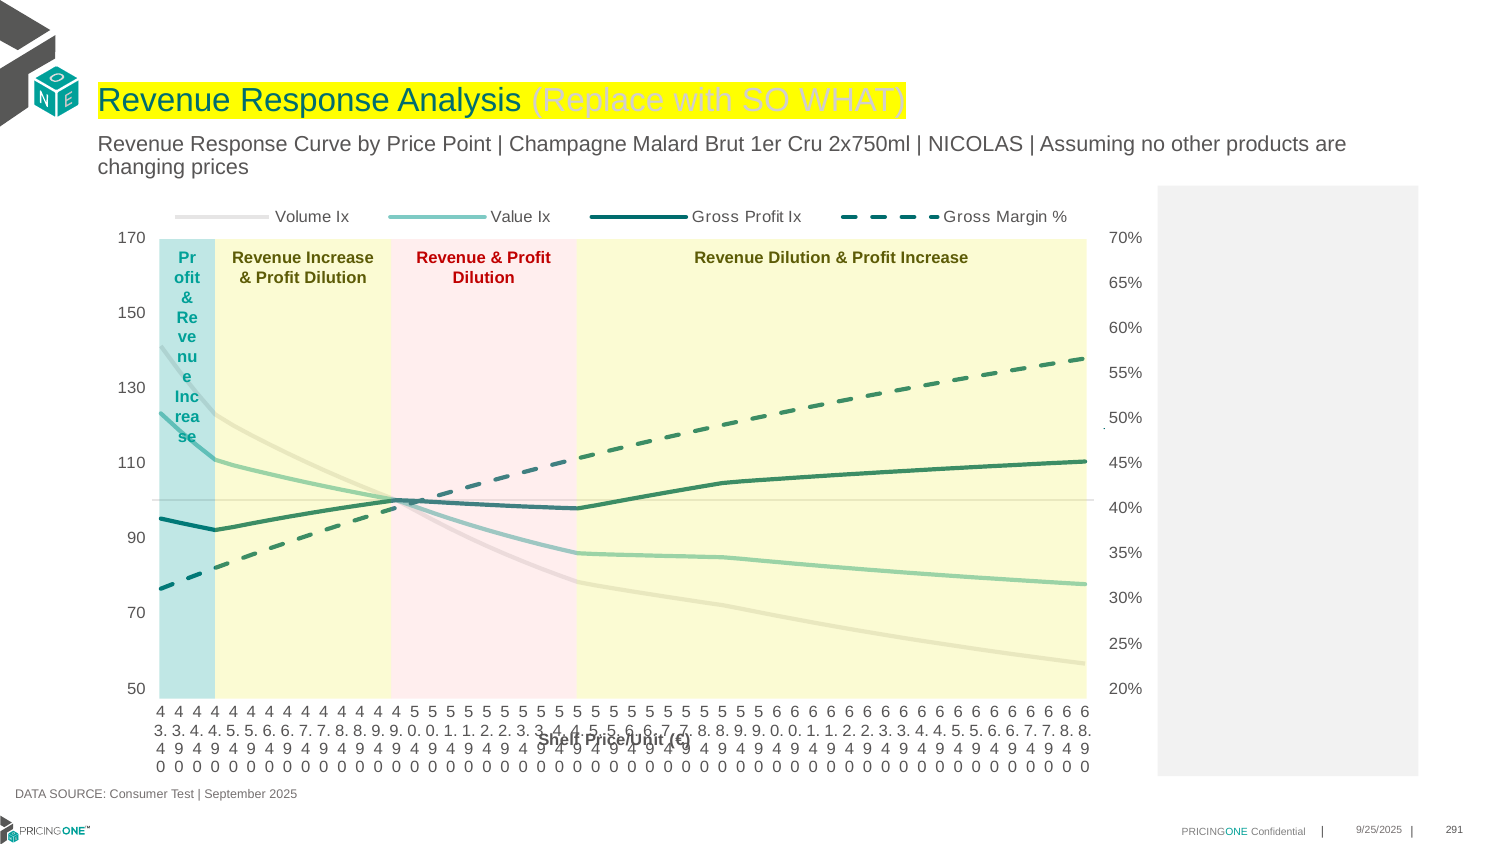

# Revenue Response Analysis (Replace with SO WHAT)

Revenue Response Curve by Price Point | Champagne Malard Brut 1er Cru 2x750ml | NICOLAS | Assuming no other products are changing prices

### Chart:

| Category | Volume Ix | Value Ix | Gross Profit Ix | Gross Margin % |
|---|---|---|---|---|
| 43.40 | 141.00964561676287 | 123.09487307312605 | 95.0896708417649 | 0.3101382488479264 |
| 43.90 | 134.4590234066431 | 118.6699796563436 | 94.04047929642975 | 0.317995444191344 |
| 44.40 | 128.4067995693271 | 114.56662696427897 | 93.02416441745842 | 0.3256756756756758 |
| 44.90 | 122.80696845683808 | 110.75708467244401 | 92.04369980532552 | 0.33318485523385294 |
| 45.40 | 119.86513206566671 | 109.2766858554793 | 92.84142994665369 | 0.34052863436123354 |
| 45.90 | 117.2951648936751 | 108.08329576359255 | 93.78911982480236 | 0.34771241830065364 |
| 46.40 | 114.82736570344689 | 106.93514746808117 | 94.69230658711106 | 0.3547413793103449 |
| 46.90 | 112.45631670242827 | 105.83009377198532 | 95.55406469304529 | 0.36162046908315576 |
| 47.40 | 110.17695384411404 | 104.76611702744106 | 96.37723517626408 | 0.3683544303797469 |
| 47.90 | 107.98454251884905 | 103.74132251639485 | 97.16444807808267 | 0.3749478079331942 |
| 48.40 | 105.8746545622412 | 102.75393174388927 | 97.91814244584035 | 0.3814049586776859 |
| 48.90 | 103.84314658511111 | 101.80227573222172 | 98.64058413094729 | 0.38773006134969334 |
| 49.40 | 101.88613961178639 | 100.8847883880087 | 99.33388160547914 | 0.393927125506073 |
| 49.90 | 100.0 | 100.0 | 100.0 | 0.4 |
| 50.40 | 97.37217118318974 | 98.32329779335038 | 99.81135382805928 | 0.405952380952381 |
| 50.90 | 94.78601299110511 | 96.63786895716832 | 99.53481123715251 | 0.4117878192534382 |
| 51.40 | 92.3282255350478 | 95.03479418152573 | 99.26671943798218 | 0.4175097276264591 |
| 51.90 | 89.99241365702247 | 93.51109236224362 | 99.00968957455986 | 0.423121387283237 |
| 52.40 | 87.77253556409738 | 92.06391530701524 | 98.76608961771683 | 0.4286259541984734 |
| 52.90 | 85.66280149419285 | 90.69045577466383 | 98.5379720594523 | 0.43402646502835546 |
| 53.40 | 83.65760801760193 | 89.38788809421078 | 98.32702826116937 | 0.4393258426966292 |
| 53.90 | 81.75150235233023 | 88.15333763434629 | 98.13456895600359 | 0.4445269016697588 |
| 54.40 | 79.93916971808471 | 86.9838734959805 | 97.96152762045851 | 0.4496323529411766 |
| 54.90 | 78.21543661353265 | 85.87651811933095 | 97.80848185740352 | 0.4546448087431695 |
| 55.40 | 77.3136216183424 | 85.64875549329646 | 98.61747527069127 | 0.4595667870036102 |
| 55.90 | 76.51465949421647 | 85.51849637219038 | 99.5150581397725 | 0.46440071556350626 |
| 56.40 | 75.73278862618609 | 85.3917760514256 | 100.39526989222864 | 0.4691489361702128 |
| 56.90 | 74.96748955742778 | 85.26850721551328 | 101.25869331003278 | 0.47381370826010555 |
| 57.40 | 74.21825725634011 | 85.14859872705797 | 102.10587897089675 | 0.47839721254355405 |
| 57.90 | 73.48460101463688 | 85.03195621580767 | 102.937346912287 | 0.4829015544041452 |
| 58.40 | 72.76604435140229 | 84.91848266879025 | 103.75358828862278 | 0.4873287671232877 |
| 58.90 | 72.06212491207103 | 84.80807900889317 | 104.55506700669224 | 0.49168081494057736 |
| 59.40 | 71.13250226654642 | 84.41481763639622 | 104.98815214290873 | 0.495959595959596 |
| 59.90 | 70.1691318088798 | 83.96267980135198 | 105.32400746463126 | 0.5001669449081804 |
| 60.40 | 69.23229105842323 | 83.523676509217 | 105.65208344887643 | 0.5043046357615893 |
| 60.90 | 68.32090501236492 | 83.09727517732814 | 105.9727063718847 | 0.5083743842364532 |
| 61.40 | 67.4339514249576 | 82.68296628687503 | 106.28617794735304 | 0.5123778501628665 |
| 61.90 | 66.5704581444837 | 82.28026262924078 | 106.59277767022539 | 0.5163166397415186 |
| 62.40 | 65.72950054828837 | 81.88869852207726 | 106.89276491971145 | 0.5201923076923077 |
| 62.90 | 64.9101990787153 | 81.50782900506367 | 107.18638084340965 | 0.524006359300477 |
| 63.40 | 64.11171688167161 | 81.13722902414318 | 107.4738500431229 | 0.5277602523659307 |
| 63.90 | 63.333257548566046 | 80.77649261193619 | 107.75538208162834 | 0.5314553990610329 |
| 64.40 | 62.57406296148863 | 80.42523207097844 | 108.0311728283016 | 0.5350931677018634 |
| 64.90 | 61.83341124073798 | 80.08307716545916 | 108.30140566013031 | 0.5386748844375964 |
| 65.40 | 61.1106147931476 | 79.74967432622769 | 108.56625253331742 | 0.5422018348623854 |
| 65.90 | 60.40501845911981 | 79.42468587301707 | 108.82587493937623 | 0.5456752655538696 |
| 66.40 | 59.71599775581334 | 79.10778925708021 | 109.08042475836449 | 0.5490963855421688 |
| 66.90 | 59.04295721357611 | 78.79867632676931 | 109.33004502073011 | 0.5524663677130045 |
| 67.40 | 58.38532880242766 | 78.49705261799788 | 109.57487058812323 | 0.5557863501483681 |
| 67.90 | 57.742570445184626 | 78.20263667099637 | 109.81502876248545 | 0.559057437407953 |
| 68.40 | 57.114164613676046 | 77.91515937432257 | 110.0506398317626 | 0.562280701754386 |
| 68.90 | 56.49961700440591 | 77.63436333669763 | 110.28181755970216 | 0.5654571843251089 |
Profit & Revenue Increase
Revenue Increase & Profit Dilution
Revenue & Profit Dilution
Revenue Dilution & Profit Increase

DATA SOURCE: Consumer Test | September 2025

9/25/2025
291